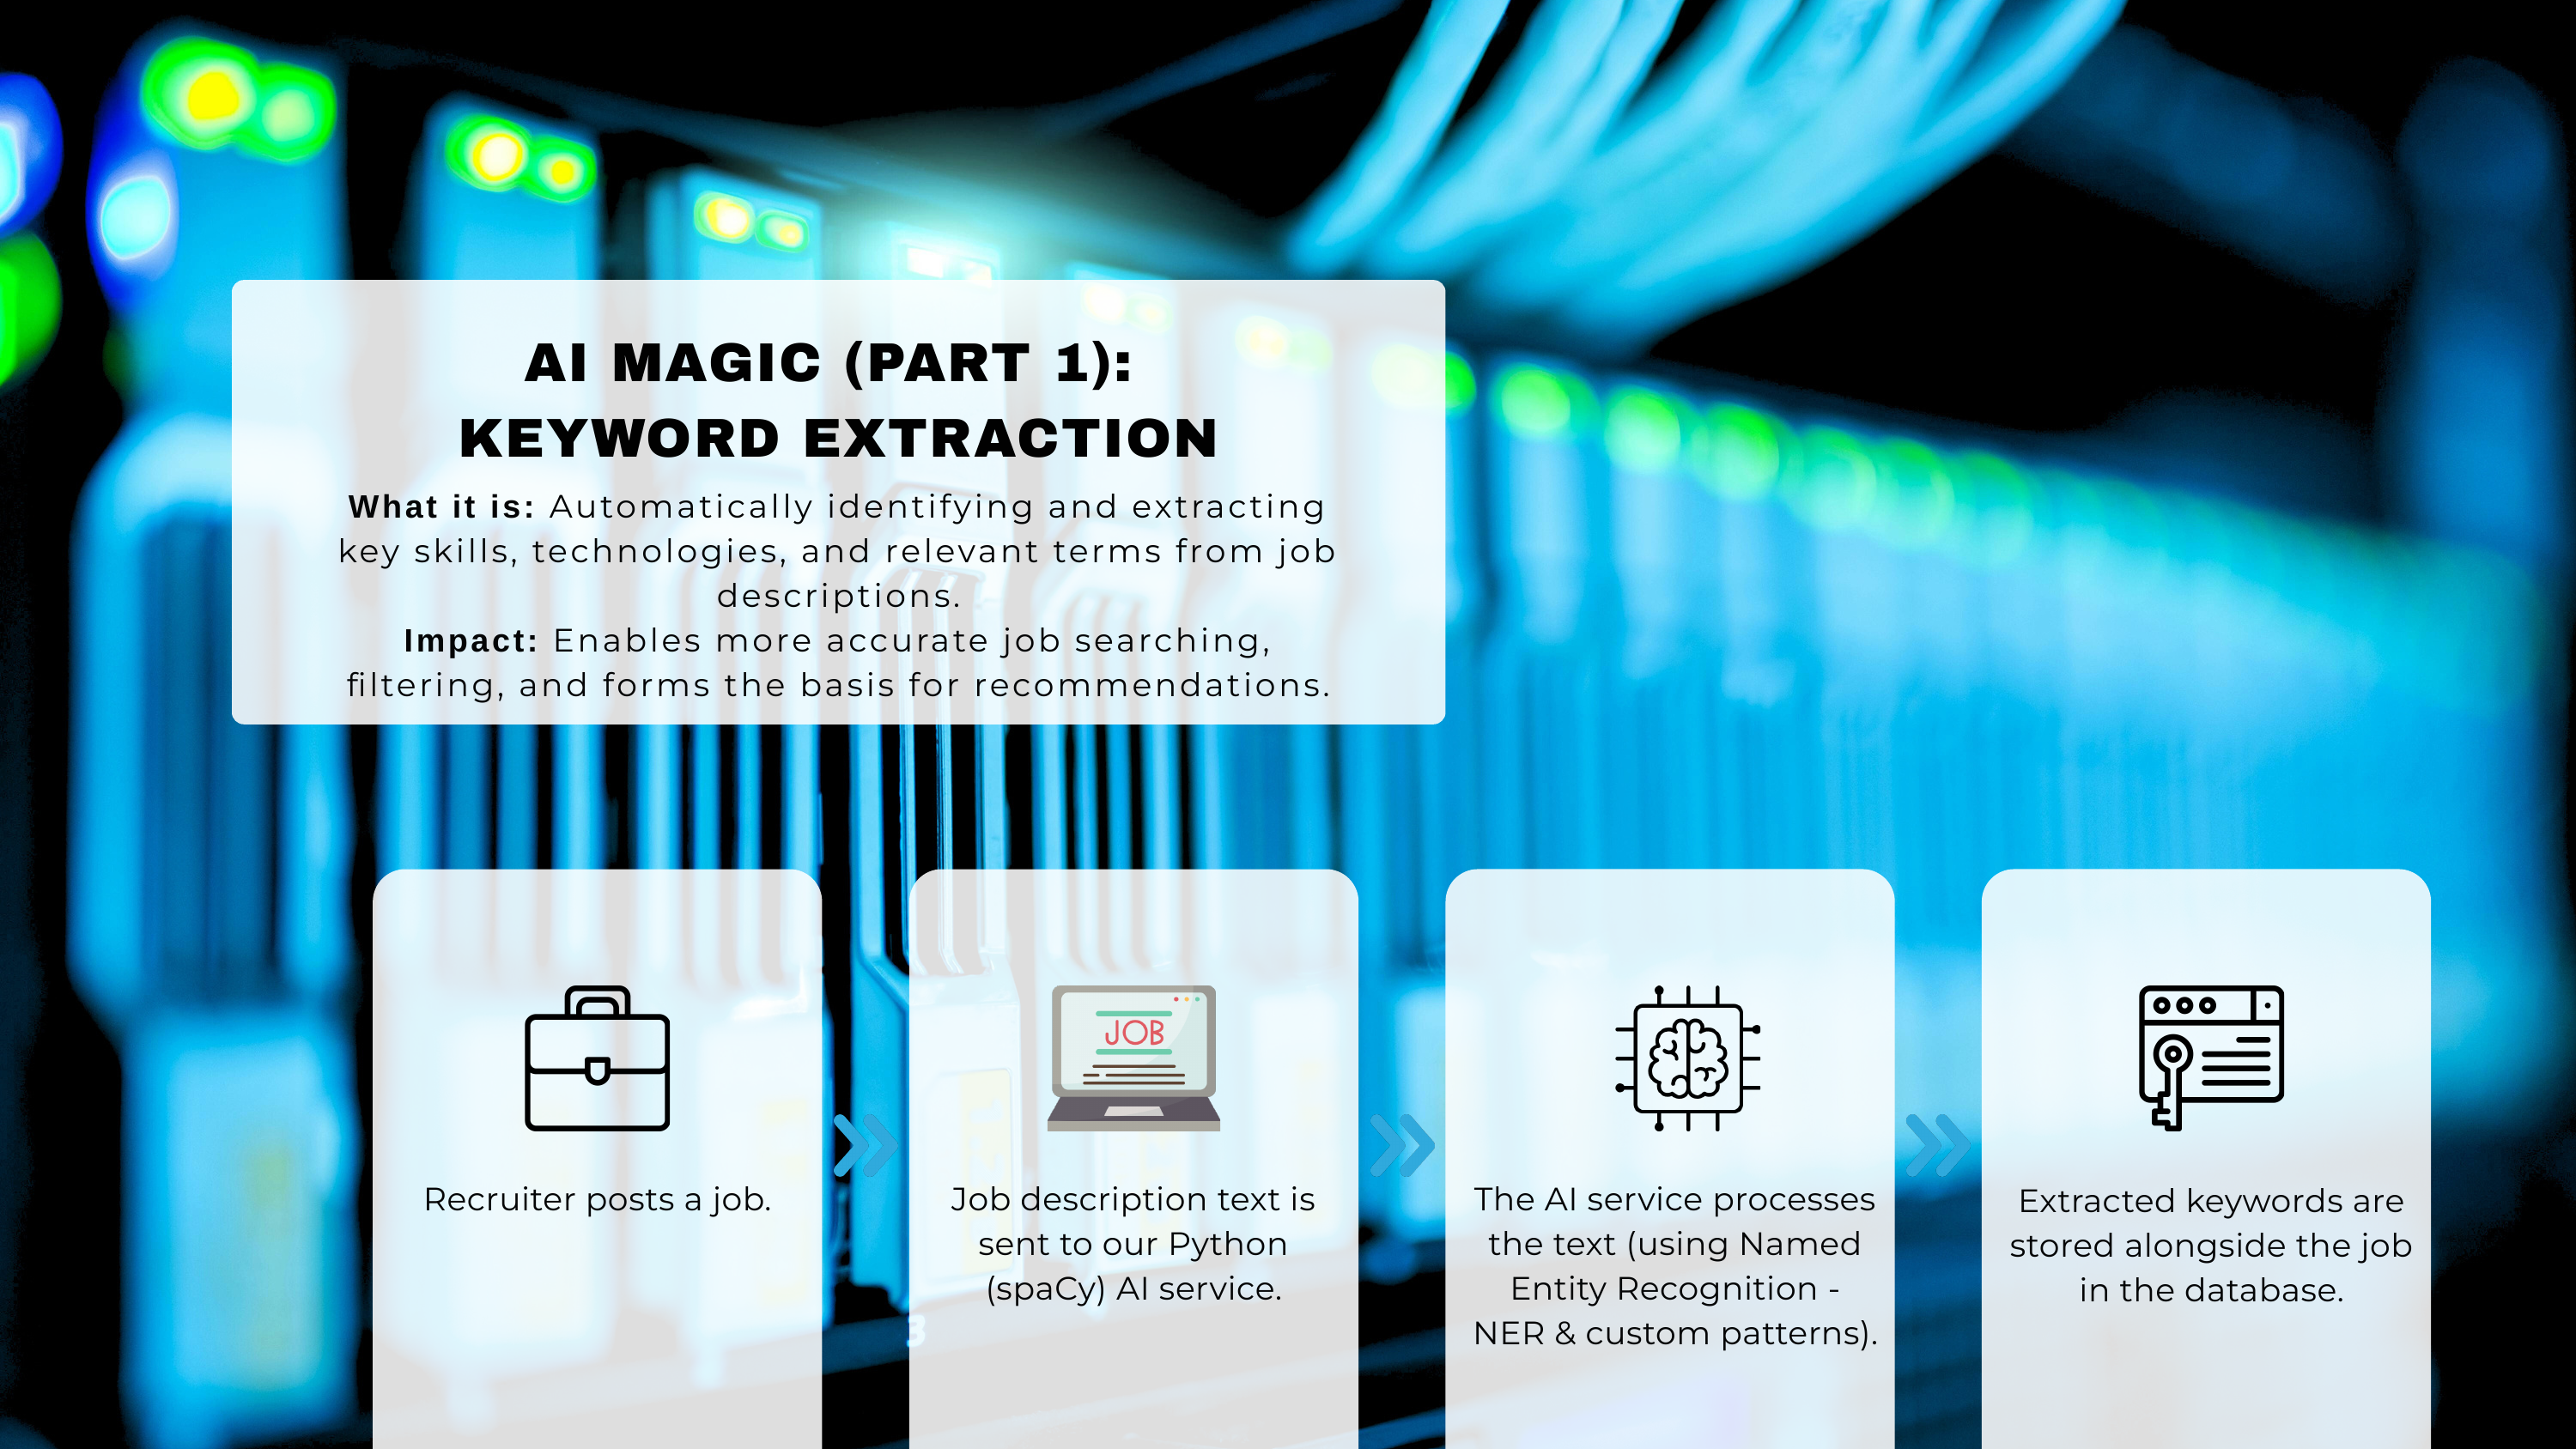

AI MAGIC (PART 1):
KEYWORD EXTRACTION
What it is: Automatically identifying and extracting key skills, technologies, and relevant terms from job descriptions.
Impact: Enables more accurate job searching, filtering, and forms the basis for recommendations.

Recruiter posts a job.
Job description text is sent to our Python (spaCy) AI service.
The AI service processes the text (using Named Entity Recognition - NER & custom patterns).
Extracted keywords are stored alongside the job in the database.